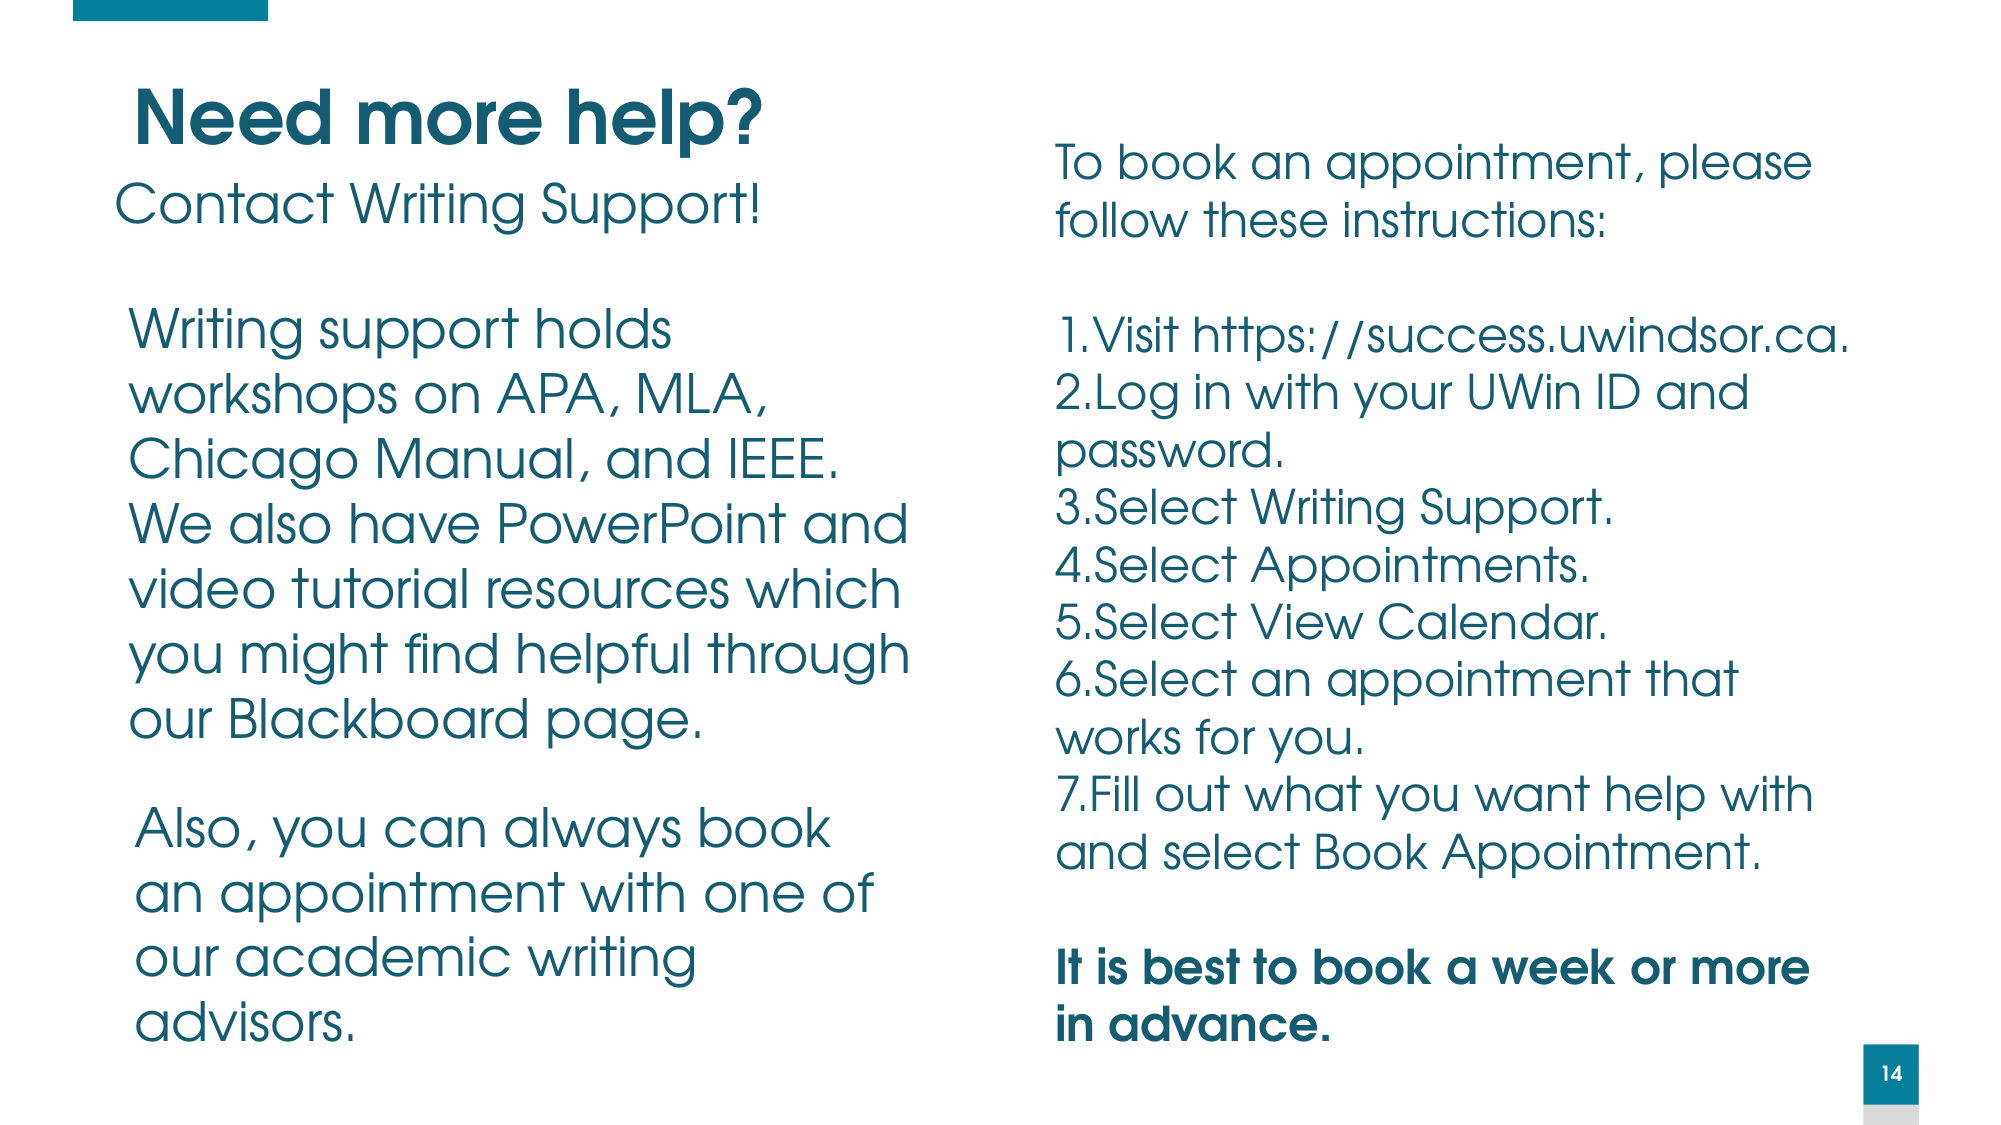

Need more help?
To book an appointment, please follow these instructions:

Visit https://success.uwindsor.ca.
Log in with your UWin ID and password.
Select Writing Support.
Select Appointments.
Select View Calendar.
Select an appointment that works for you.
Fill out what you want help with and select Book Appointment.

It is best to book a week or more in advance.

Contact Writing Support!
Writing support holds workshops on APA, MLA, Chicago Manual, and IEEE.
We also have PowerPoint and video tutorial resources which you might find helpful through our Blackboard page.
Also, you can always book an appointment with one of our academic writing advisors.